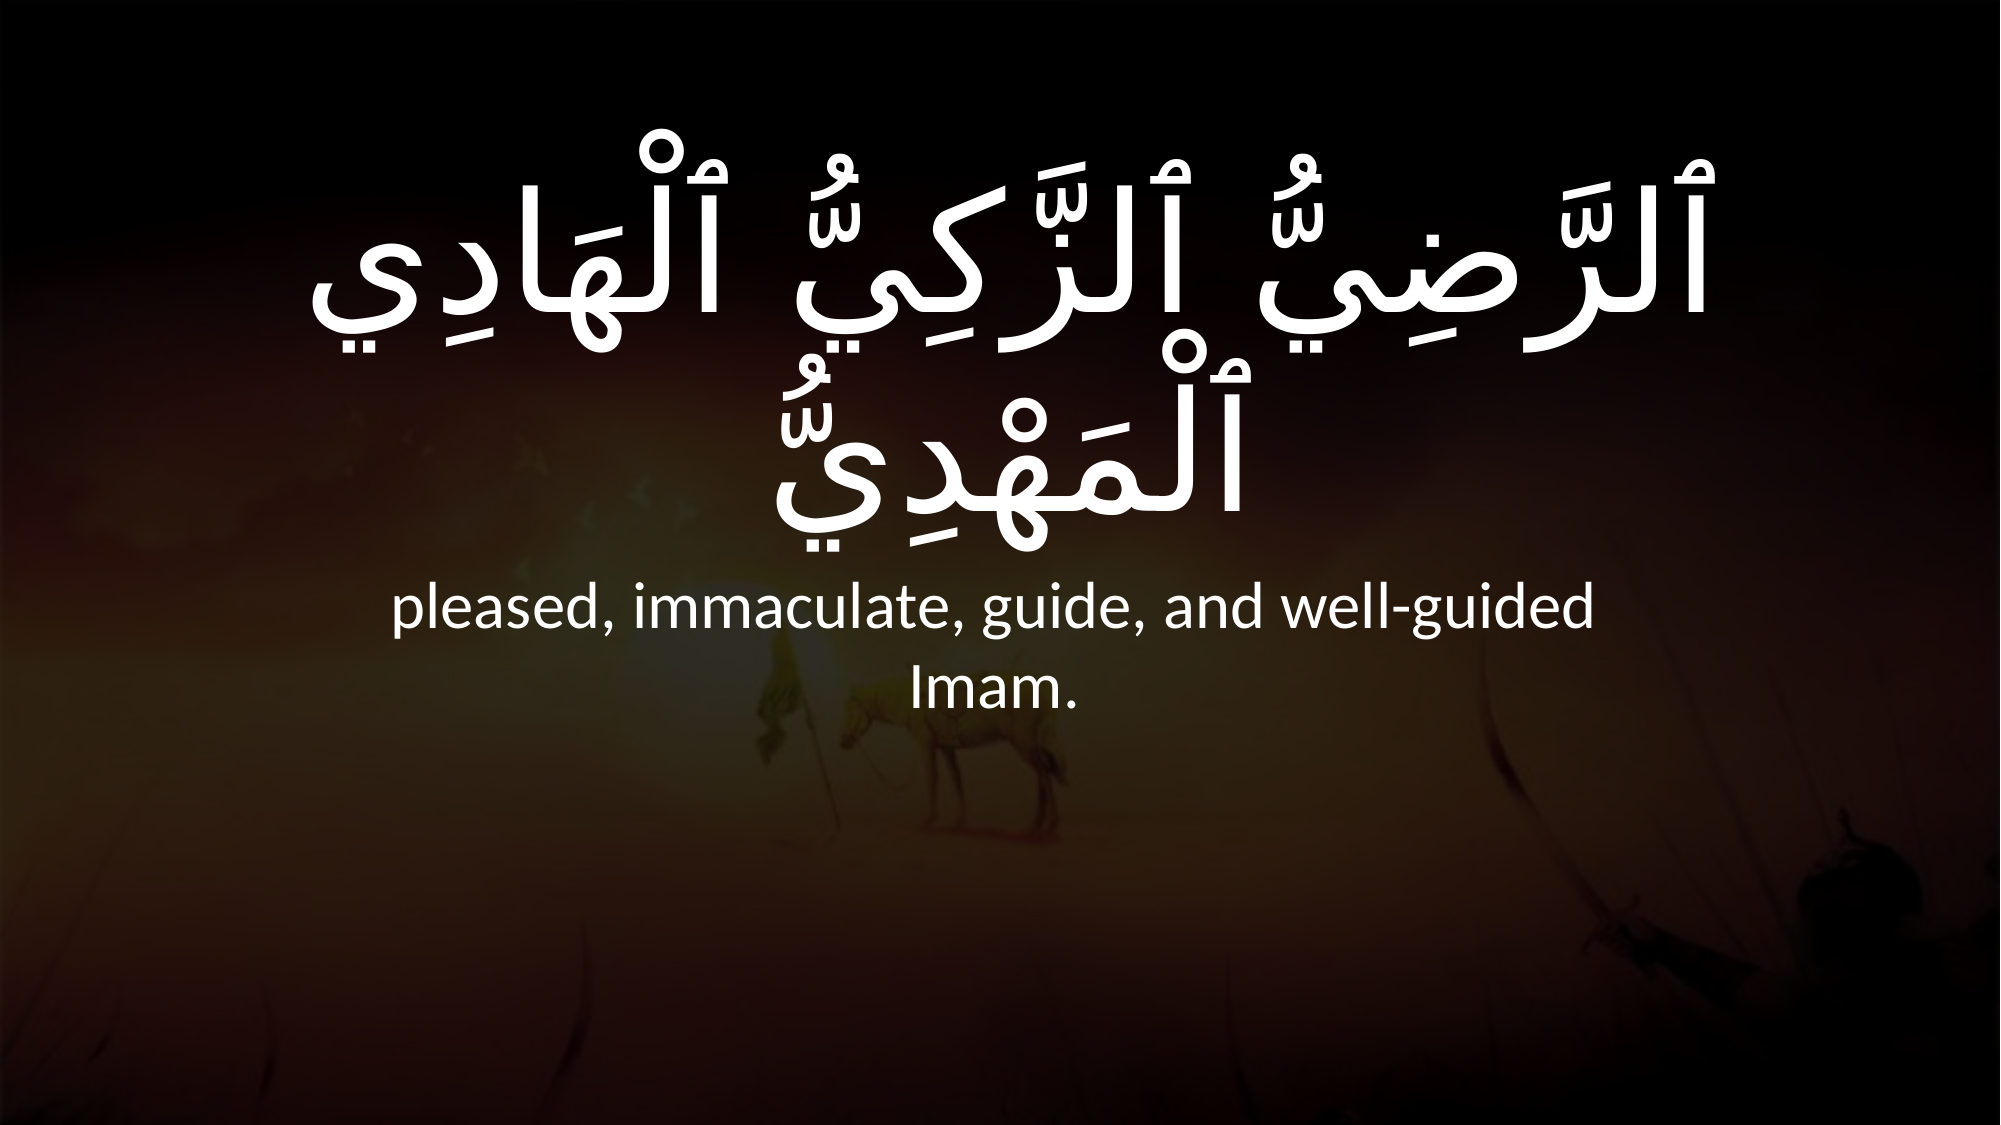

# ٱلرَّضِيُّ ٱلزَّكِيُّ ٱلْهَادِي ٱلْمَهْدِيُّ
pleased, immaculate, guide, and well-guided Imam.